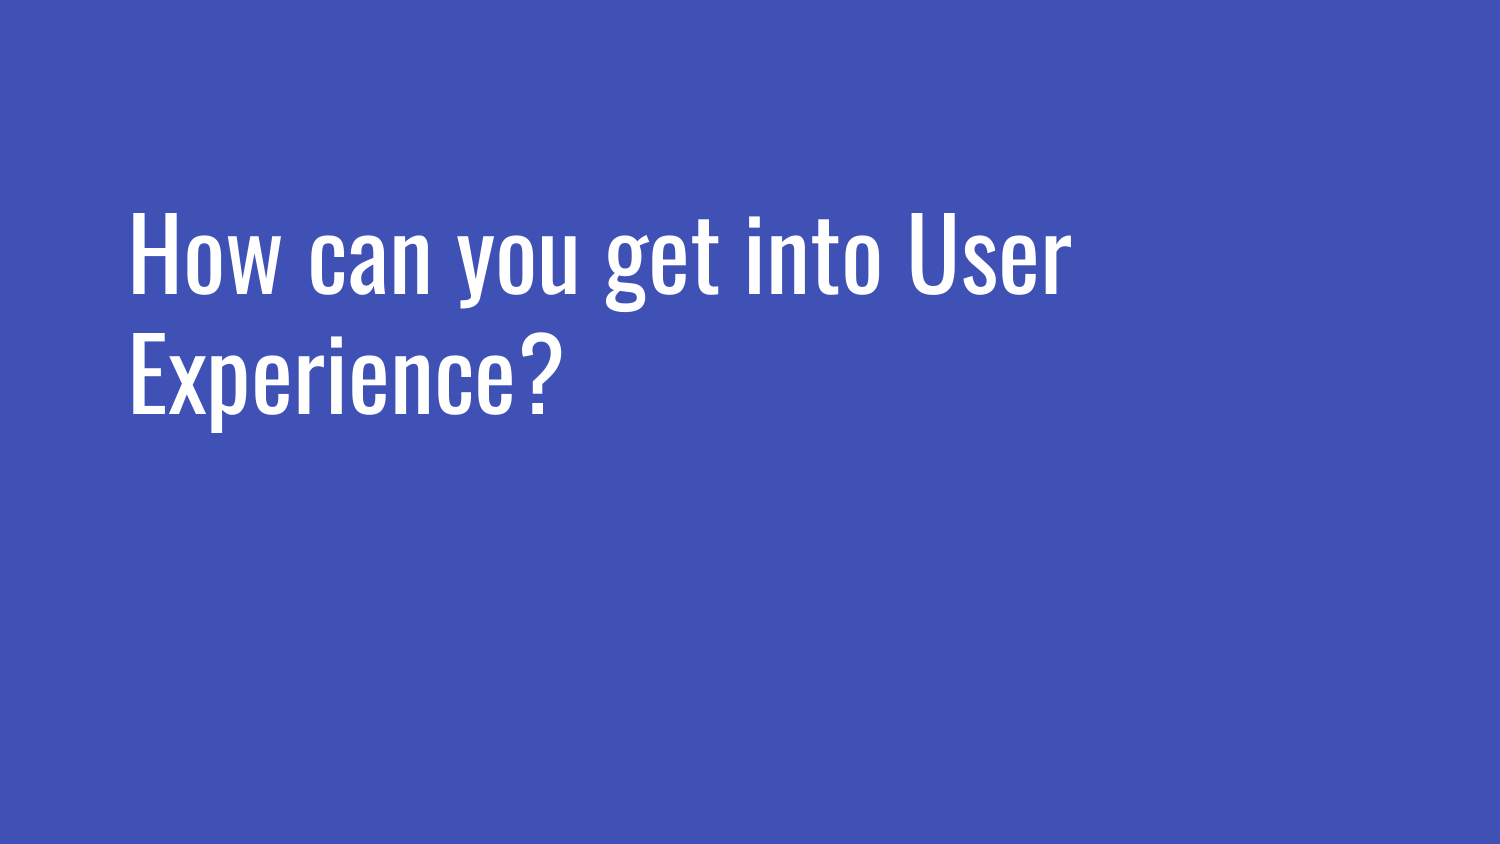

# How can you get into User Experience?